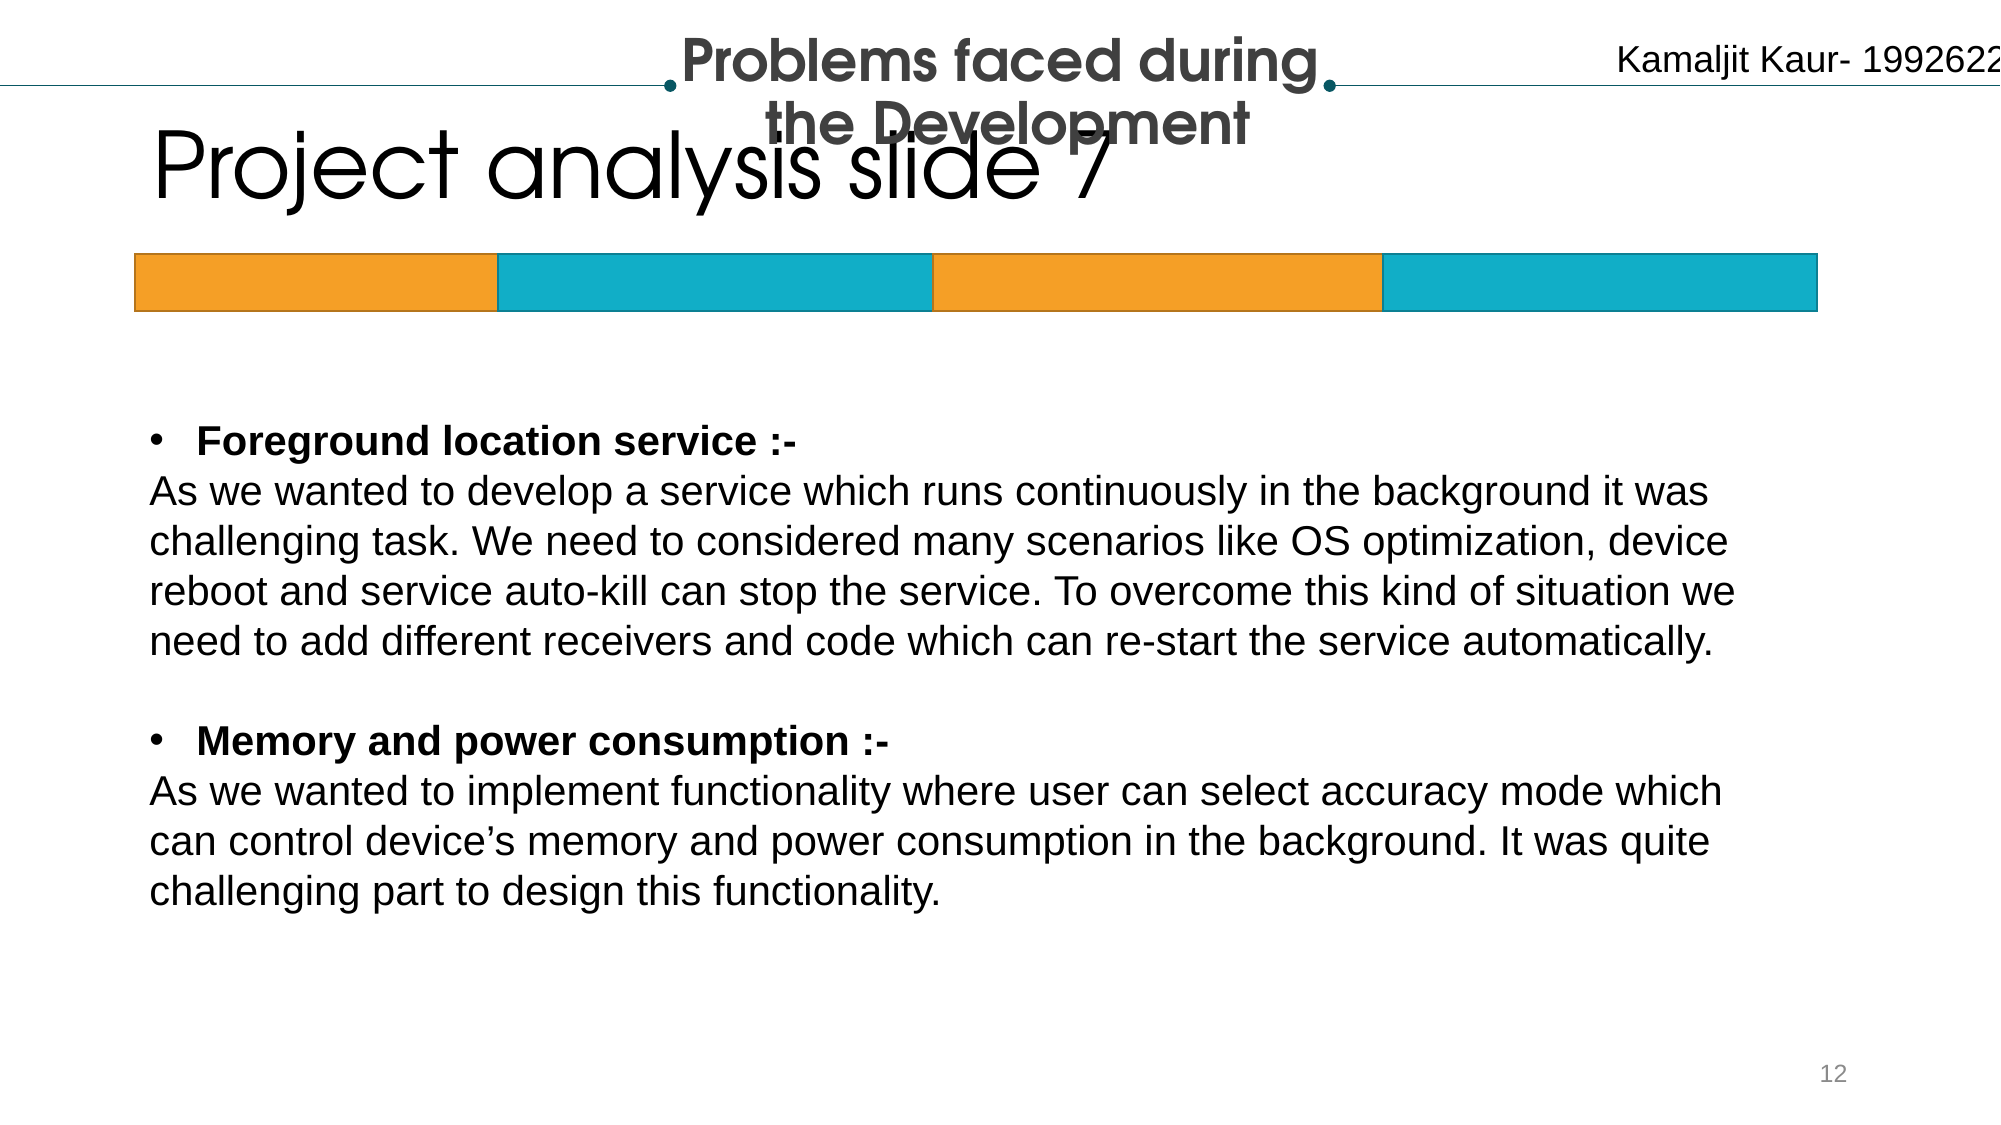

Kamaljit Kaur- 1992622
Problems faced during
 the Development
# Project analysis slide 7

Foreground location service :-
As we wanted to develop a service which runs continuously in the background it was challenging task. We need to considered many scenarios like OS optimization, device reboot and service auto-kill can stop the service. To overcome this kind of situation we need to add different receivers and code which can re-start the service automatically.

Memory and power consumption :-
As we wanted to implement functionality where user can select accuracy mode which can control device’s memory and power consumption in the background. It was quite challenging part to design this functionality.

12